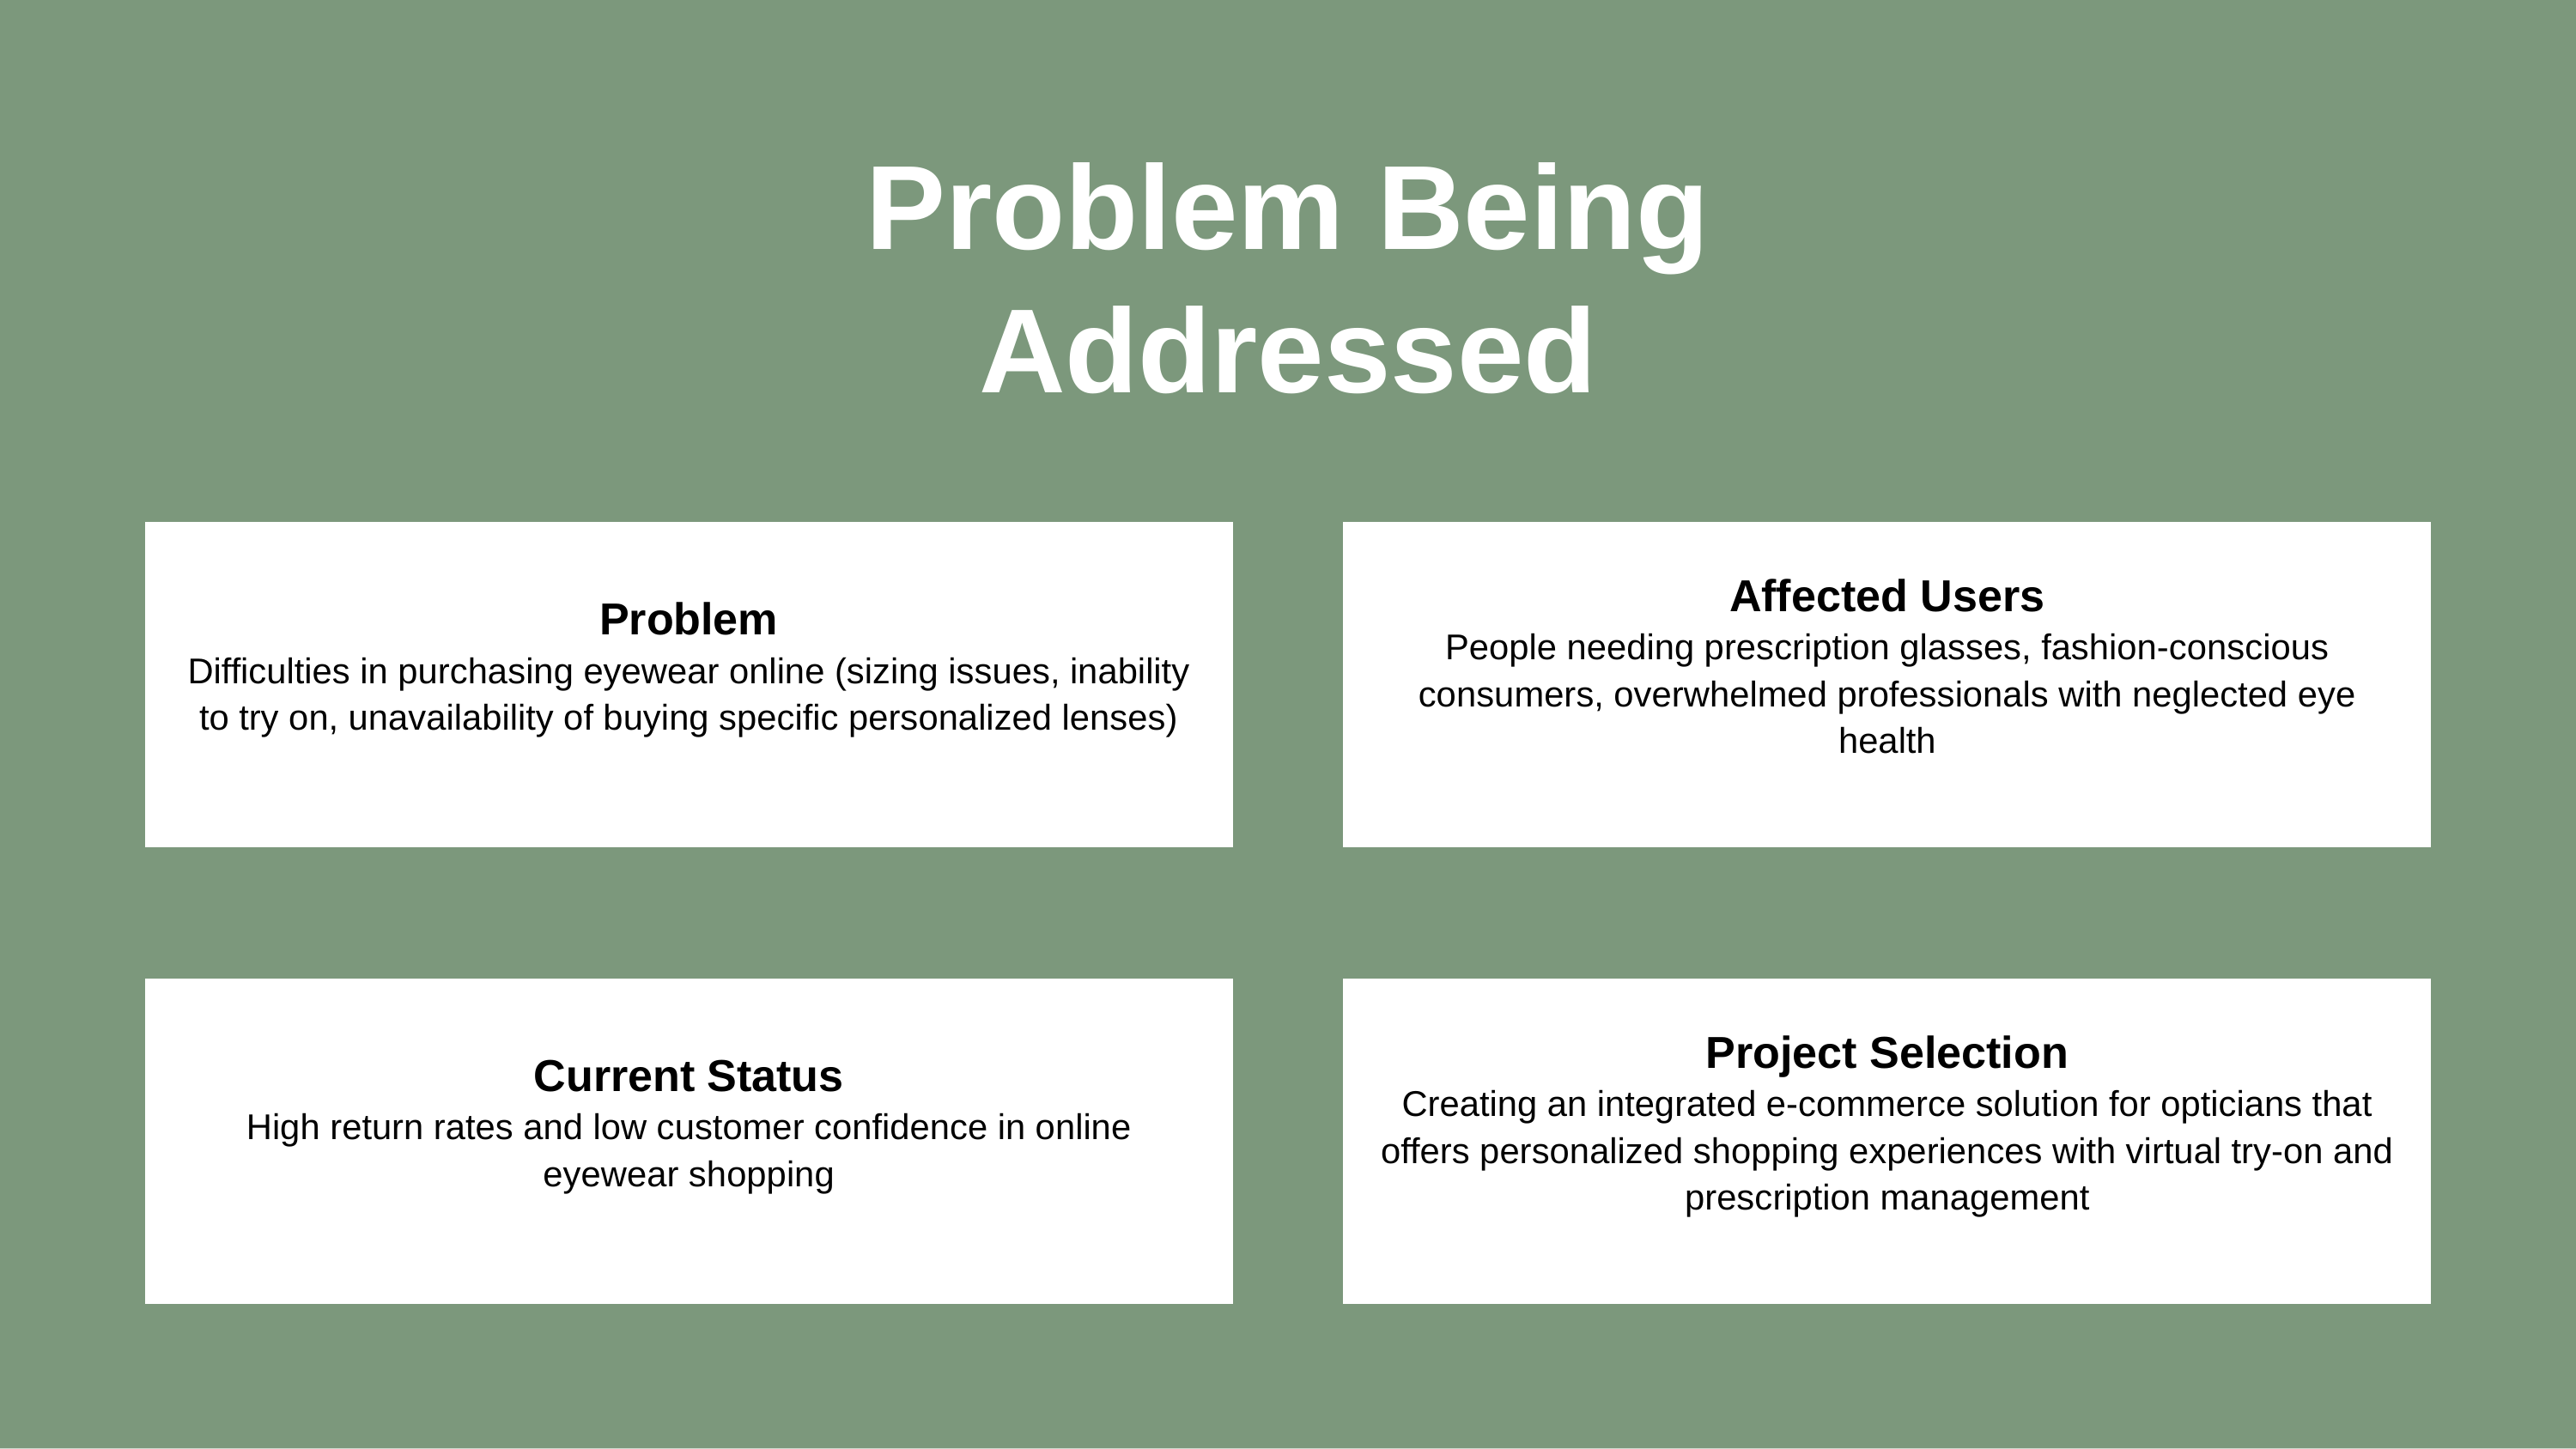

Problem Being Addressed

Problem
Difficulties in purchasing eyewear online (sizing issues, inability to try on, unavailability of buying specific personalized lenses)

Affected Users
People needing prescription glasses, fashion-conscious consumers, overwhelmed professionals with neglected eye health

Current Status
High return rates and low customer confidence in online eyewear shopping

Project Selection
Creating an integrated e-commerce solution for opticians that offers personalized shopping experiences with virtual try-on and prescription management